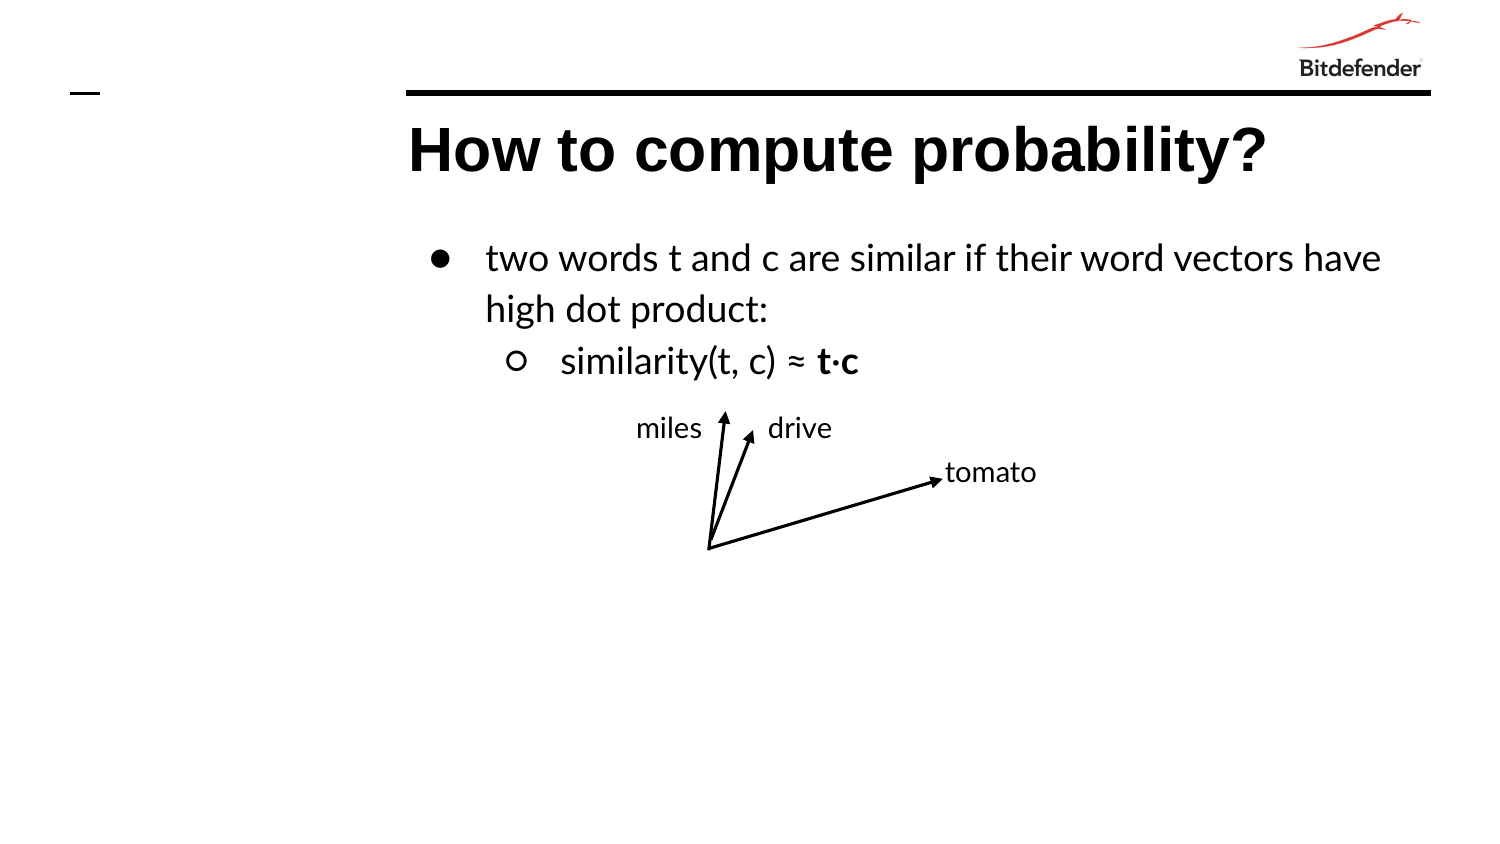

# How to compute probability?
two words t and c are similar if their word vectors have high dot product:
similarity(t, c) ≈ t·c

miles
drive
tomato